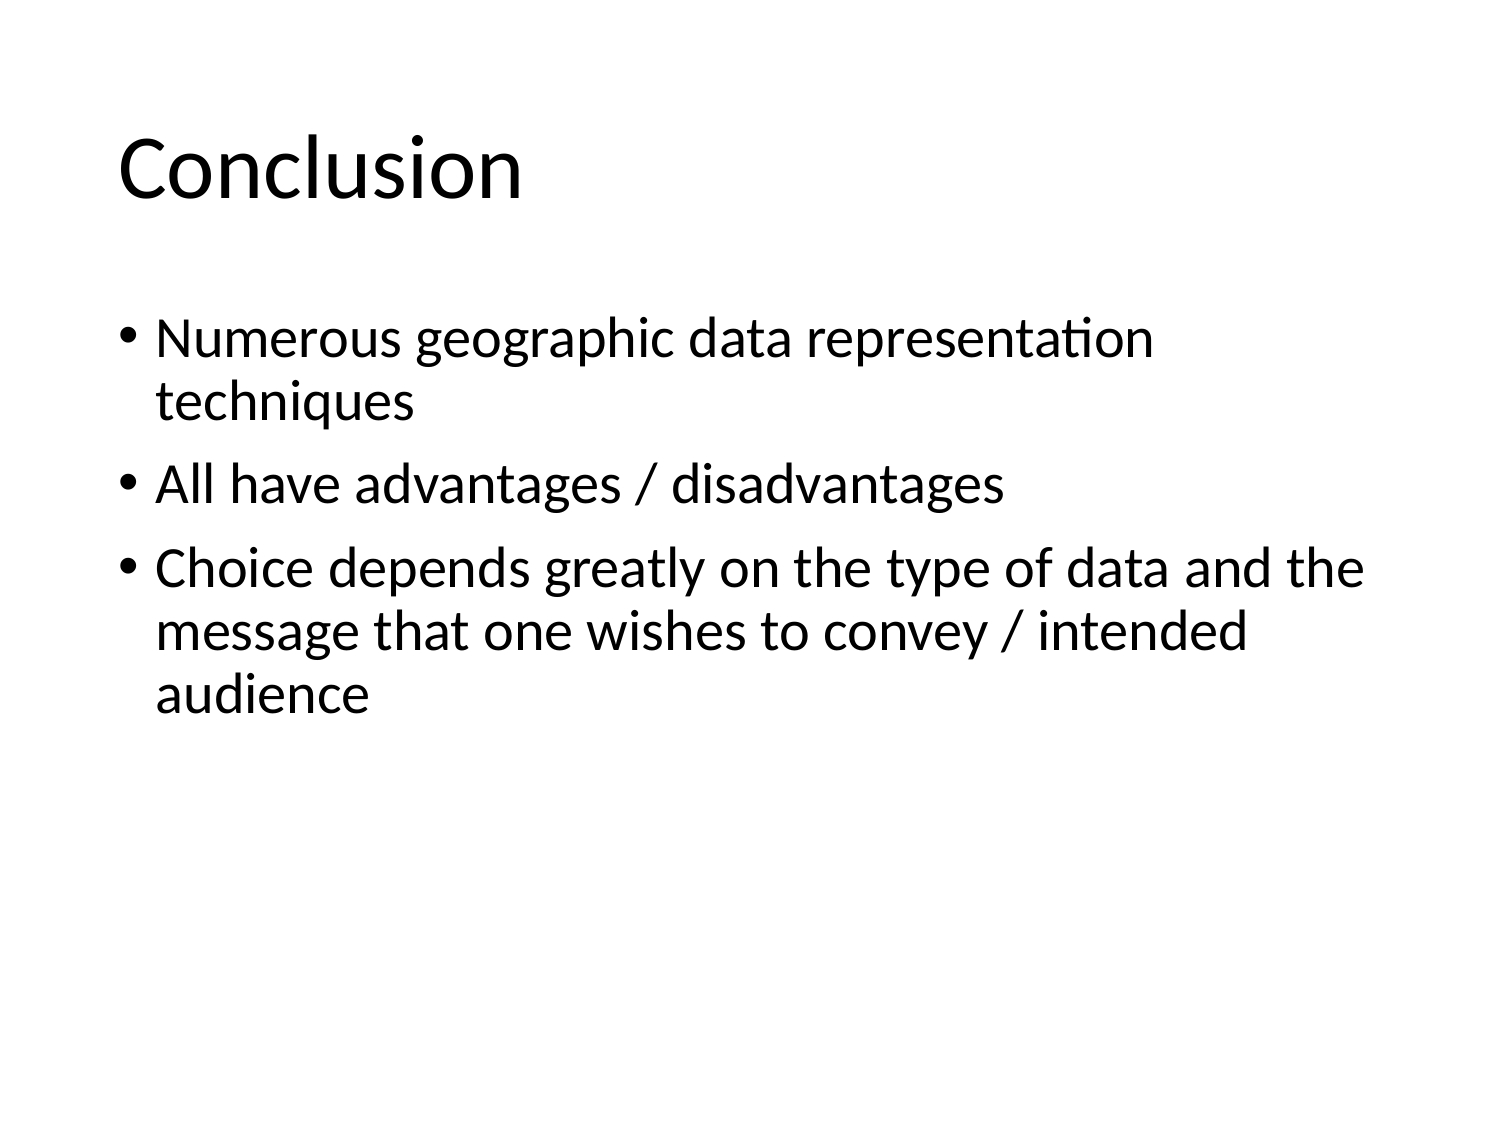

# Conclusion
Numerous geographic data representation techniques
All have advantages / disadvantages
Choice depends greatly on the type of data and the message that one wishes to convey / intended audience